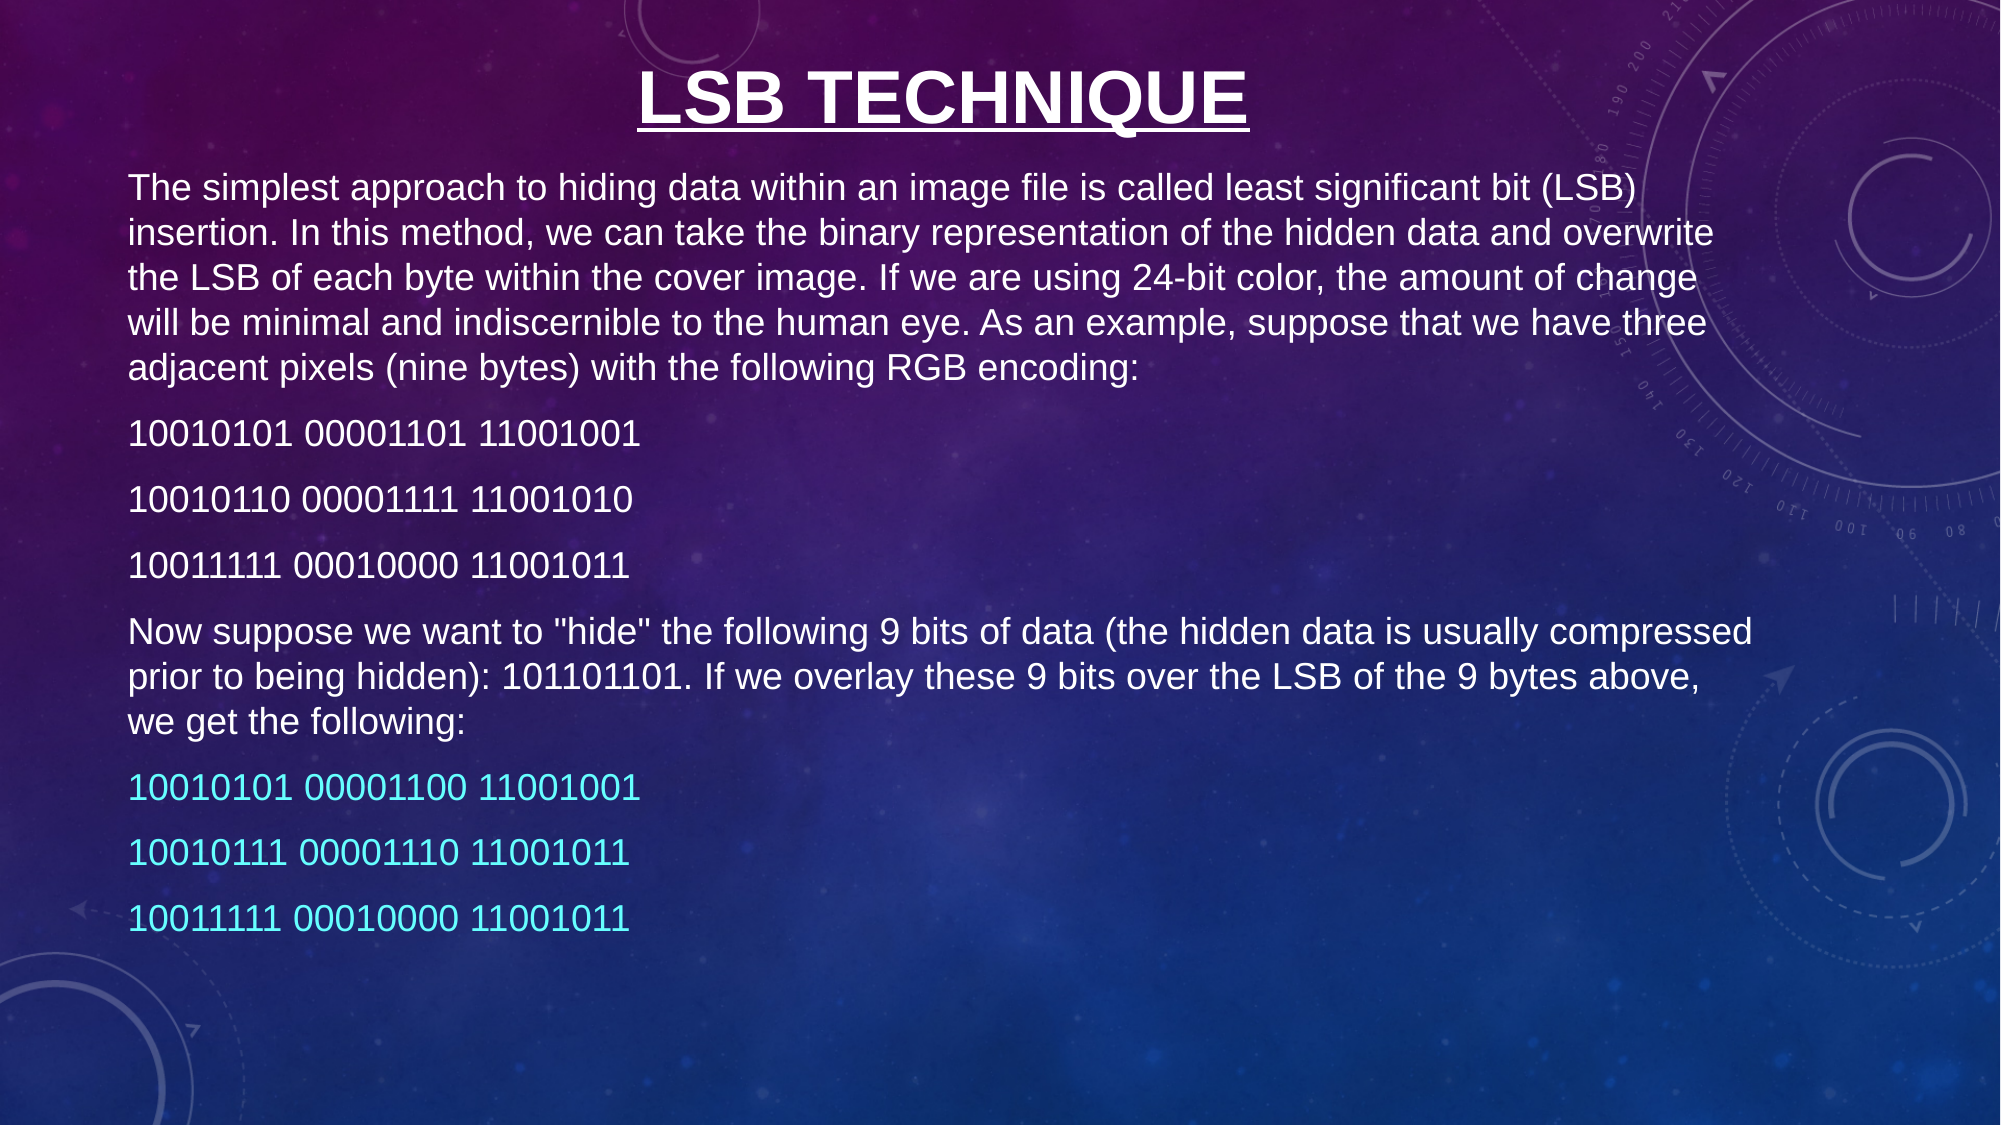

# LSB TECHNIQUE
The simplest approach to hiding data within an image file is called least significant bit (LSB) insertion. In this method, we can take the binary representation of the hidden data and overwrite the LSB of each byte within the cover image. If we are using 24-bit color, the amount of change will be minimal and indiscernible to the human eye. As an example, suppose that we have three adjacent pixels (nine bytes) with the following RGB encoding:
10010101 00001101 11001001
10010110 00001111 11001010
10011111 00010000 11001011
Now suppose we want to "hide" the following 9 bits of data (the hidden data is usually compressed prior to being hidden): 101101101. If we overlay these 9 bits over the LSB of the 9 bytes above, we get the following:
10010101 00001100 11001001
10010111 00001110 11001011
10011111 00010000 11001011